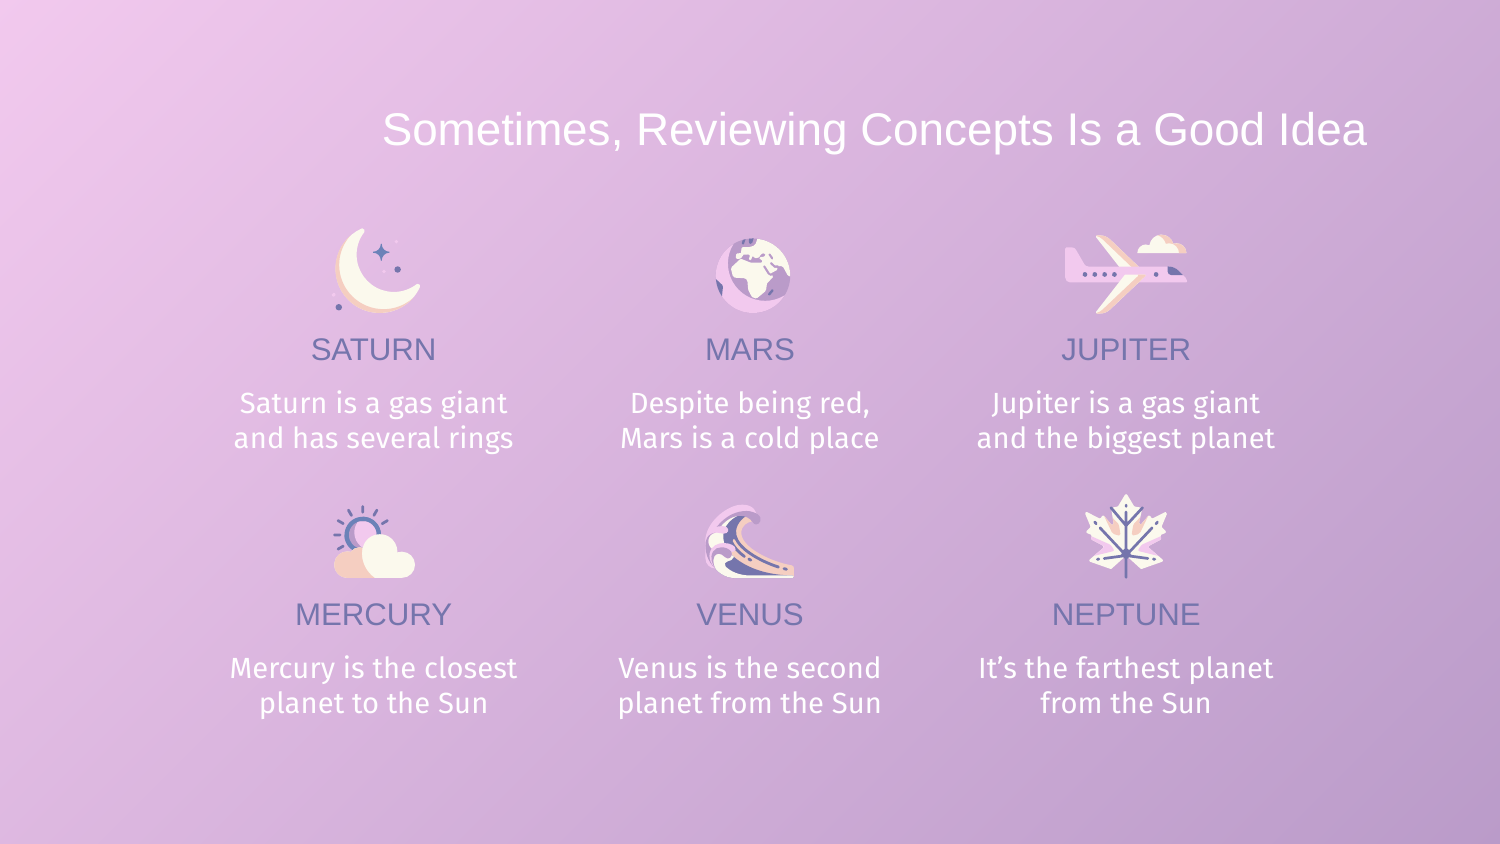

# Sometimes, Reviewing Concepts Is a Good Idea

SATURN
MARS
JUPITER
Saturn is a gas giant and has several rings
Despite being red, Mars is a cold place
Jupiter is a gas giant and the biggest planet

MERCURY
VENUS
NEPTUNE
Mercury is the closest planet to the Sun
Venus is the second planet from the Sun
It’s the farthest planet from the Sun